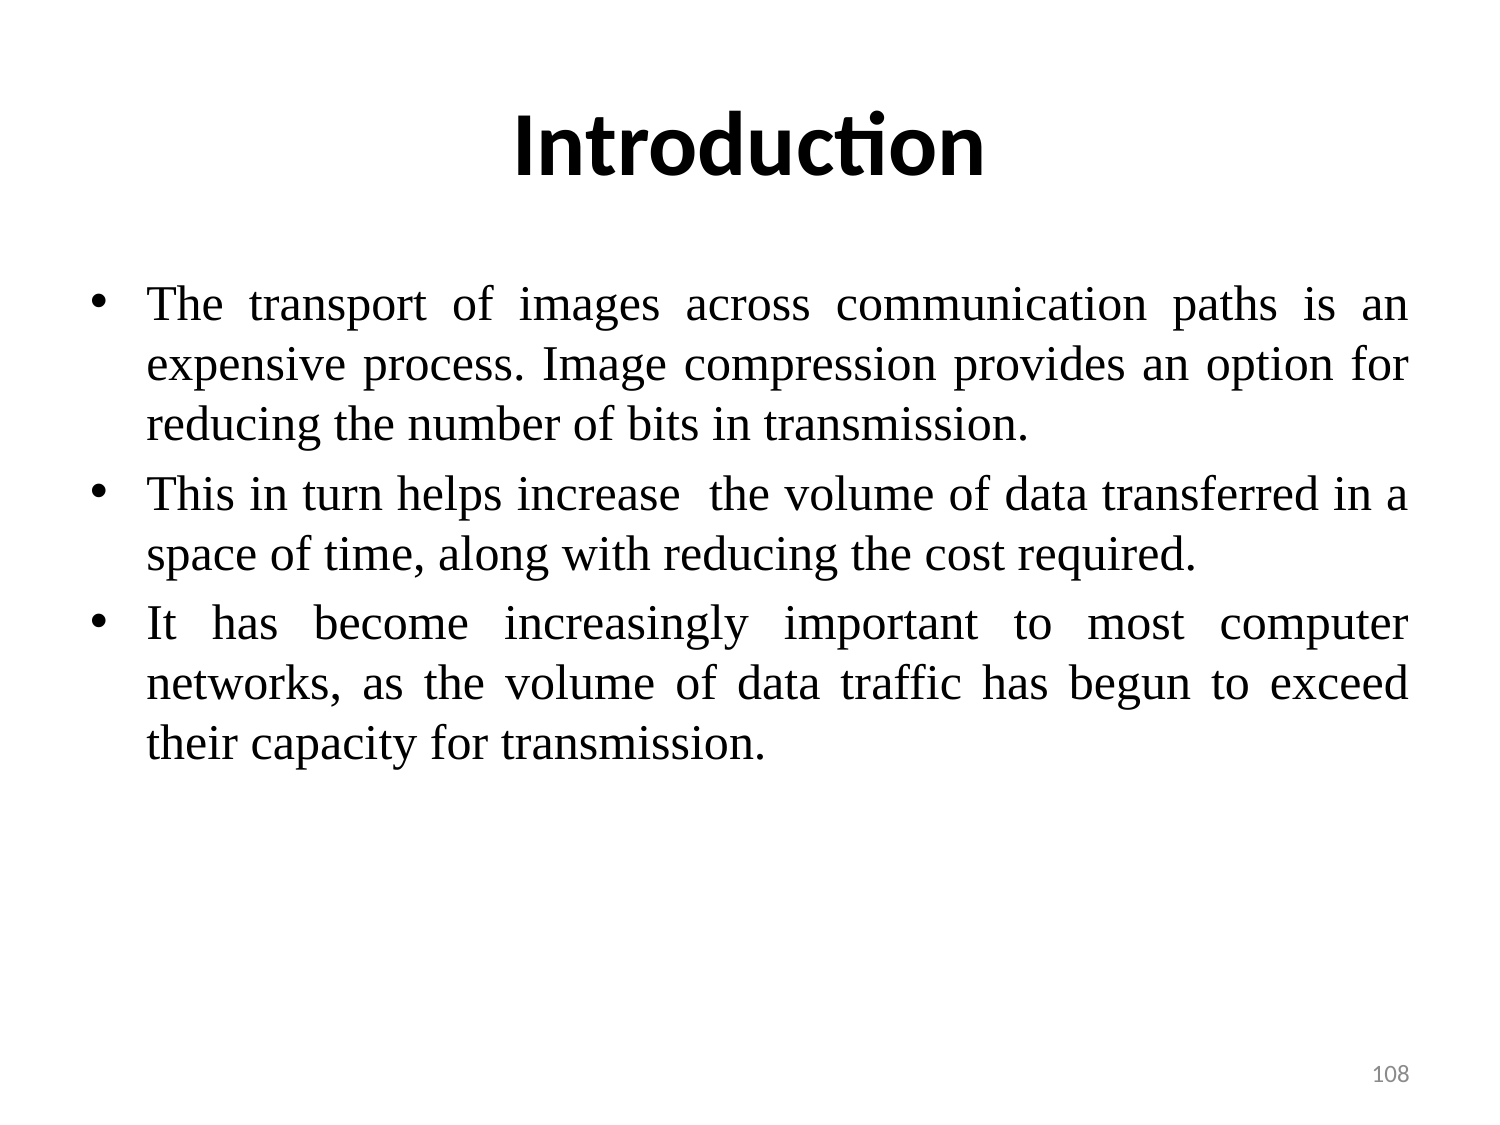

# Introduction
The transport of images across communication paths is an expensive process. Image compression provides an option for reducing the number of bits in transmission.
This in turn helps increase  the volume of data transferred in a space of time, along with reducing the cost required.
It has become increasingly important to most computer networks, as the volume of data traffic has begun to exceed their capacity for transmission.
108